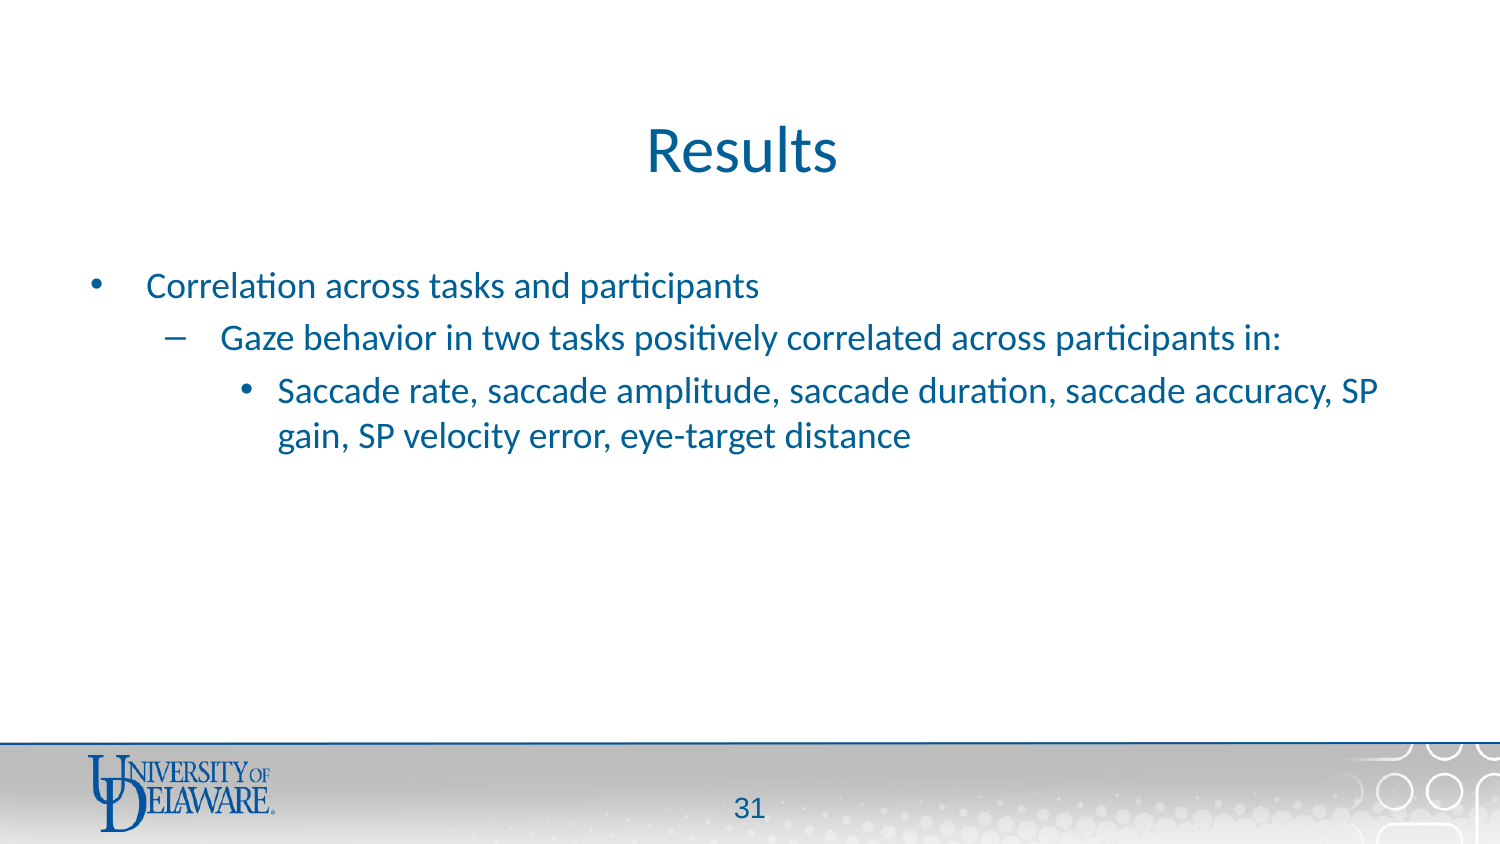

# Results
Correlation across tasks and participants
 Gaze behavior in two tasks positively correlated across participants in:
Saccade rate, saccade amplitude, saccade duration, saccade accuracy, SP gain, SP velocity error, eye-target distance
31